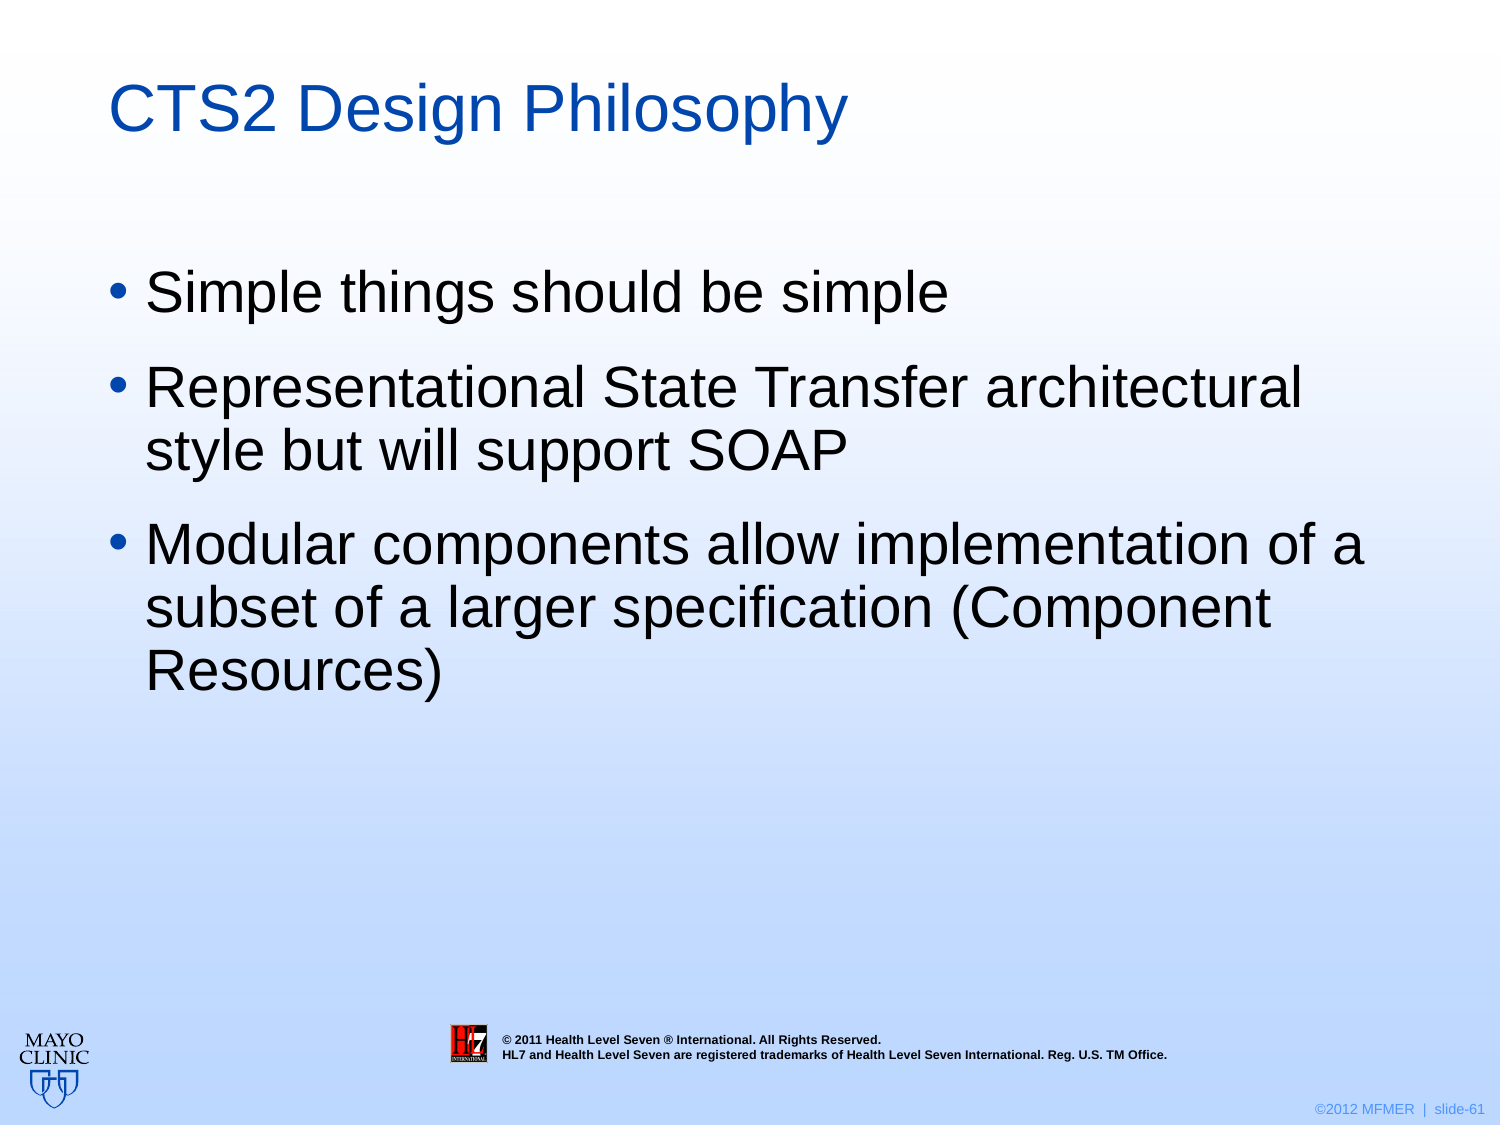

# CTS2 Design Philosophy
Simple things should be simple
Representational State Transfer architectural style but will support SOAP
Modular components allow implementation of a subset of a larger specification (Component Resources)